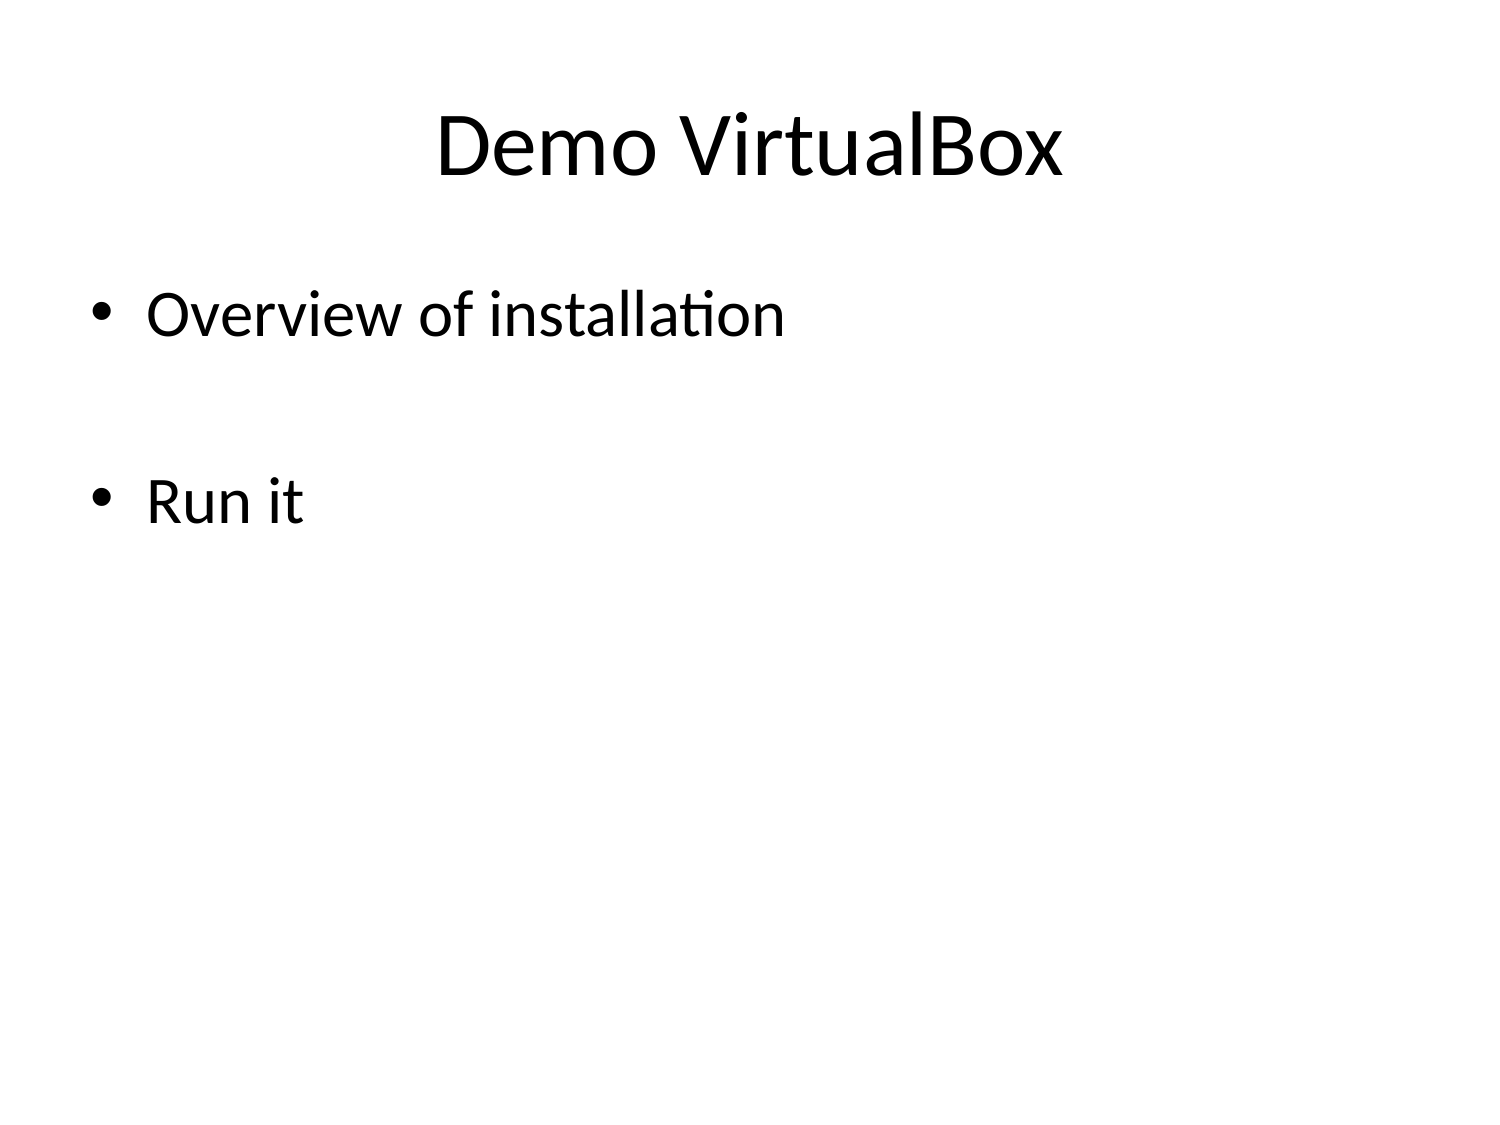

# Demo VirtualBox
Overview of installation

Run it